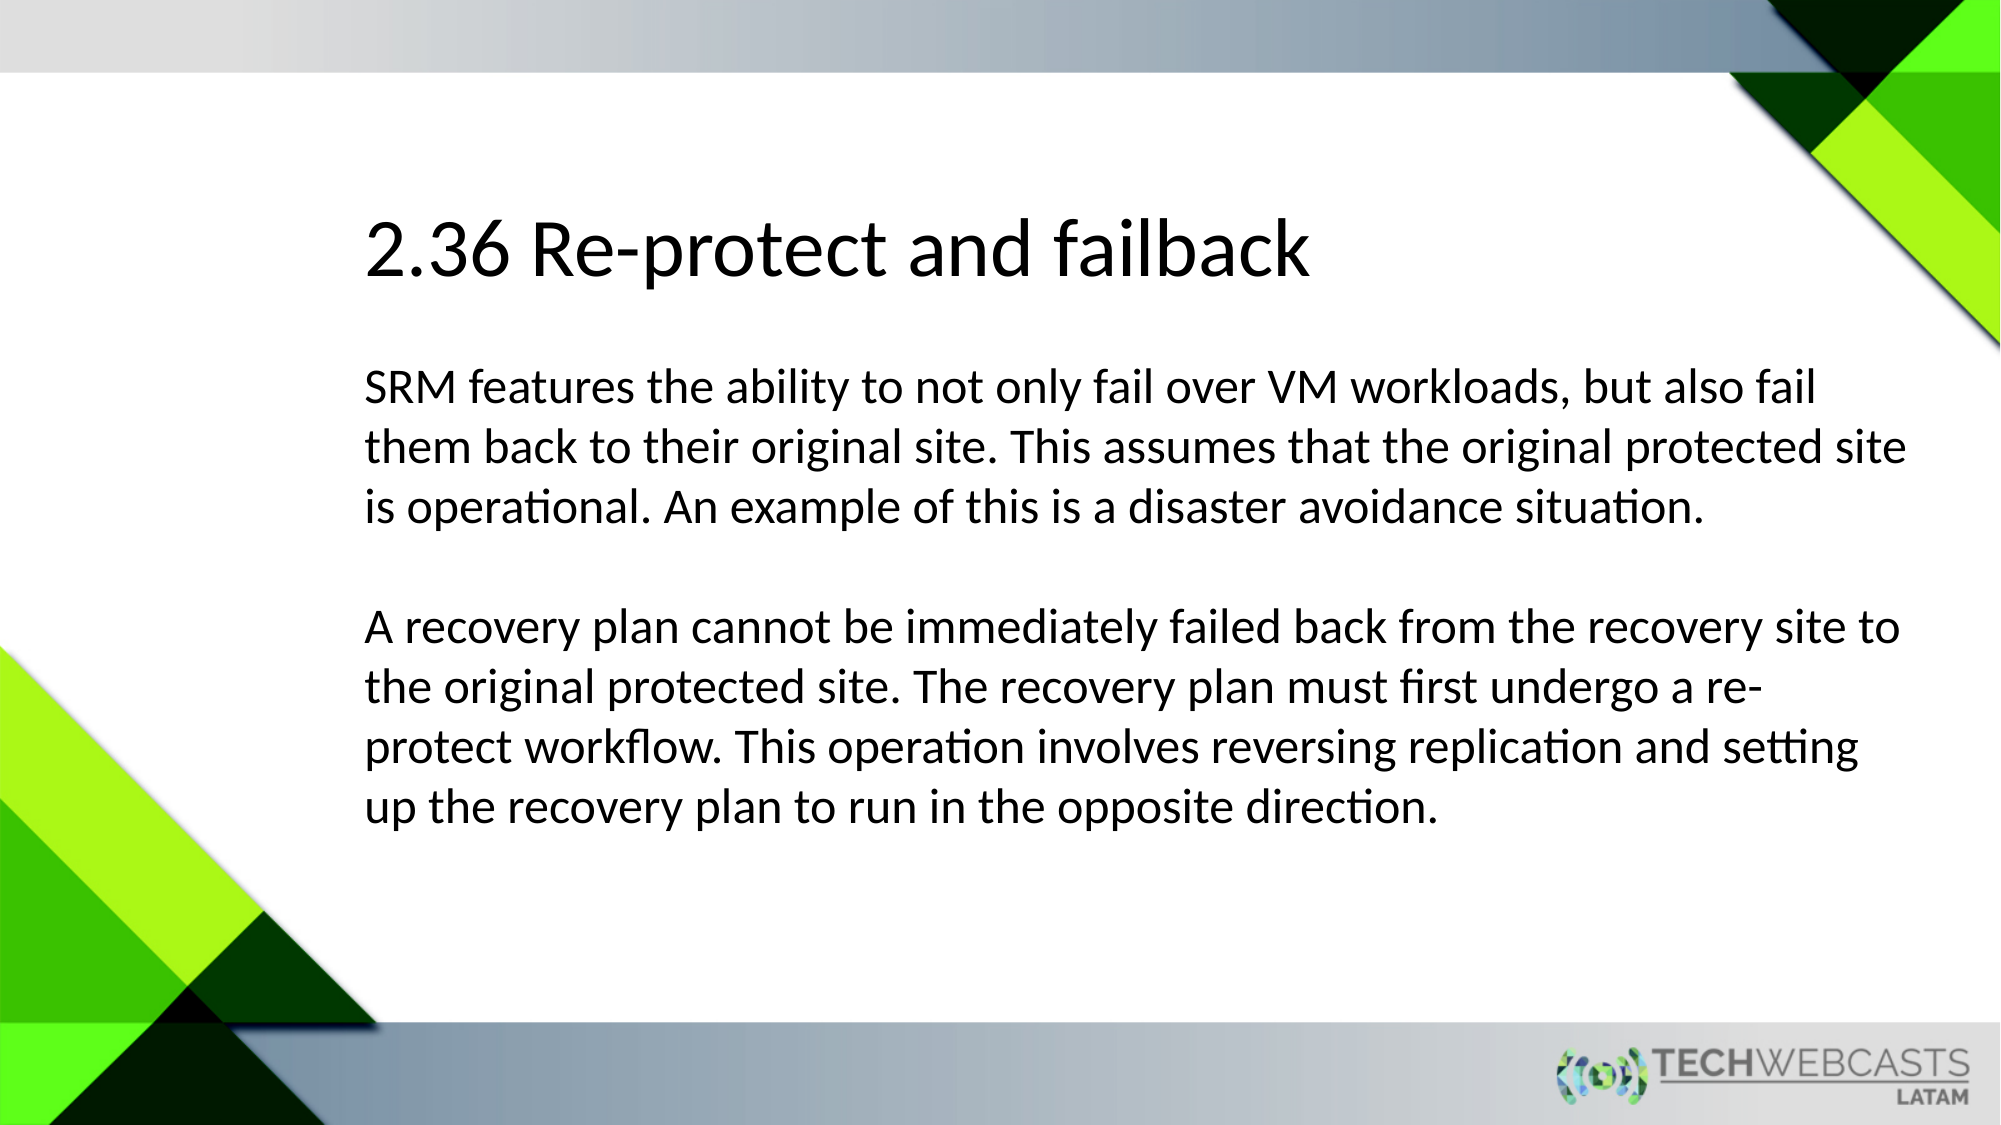

2.36 Re-protect and failback

SRM features the ability to not only fail over VM workloads, but also fail them back to their original site. This assumes that the original protected site is operational. An example of this is a disaster avoidance situation.

A recovery plan cannot be immediately failed back from the recovery site to the original protected site. The recovery plan must first undergo a re-protect workflow. This operation involves reversing replication and setting up the recovery plan to run in the opposite direction.